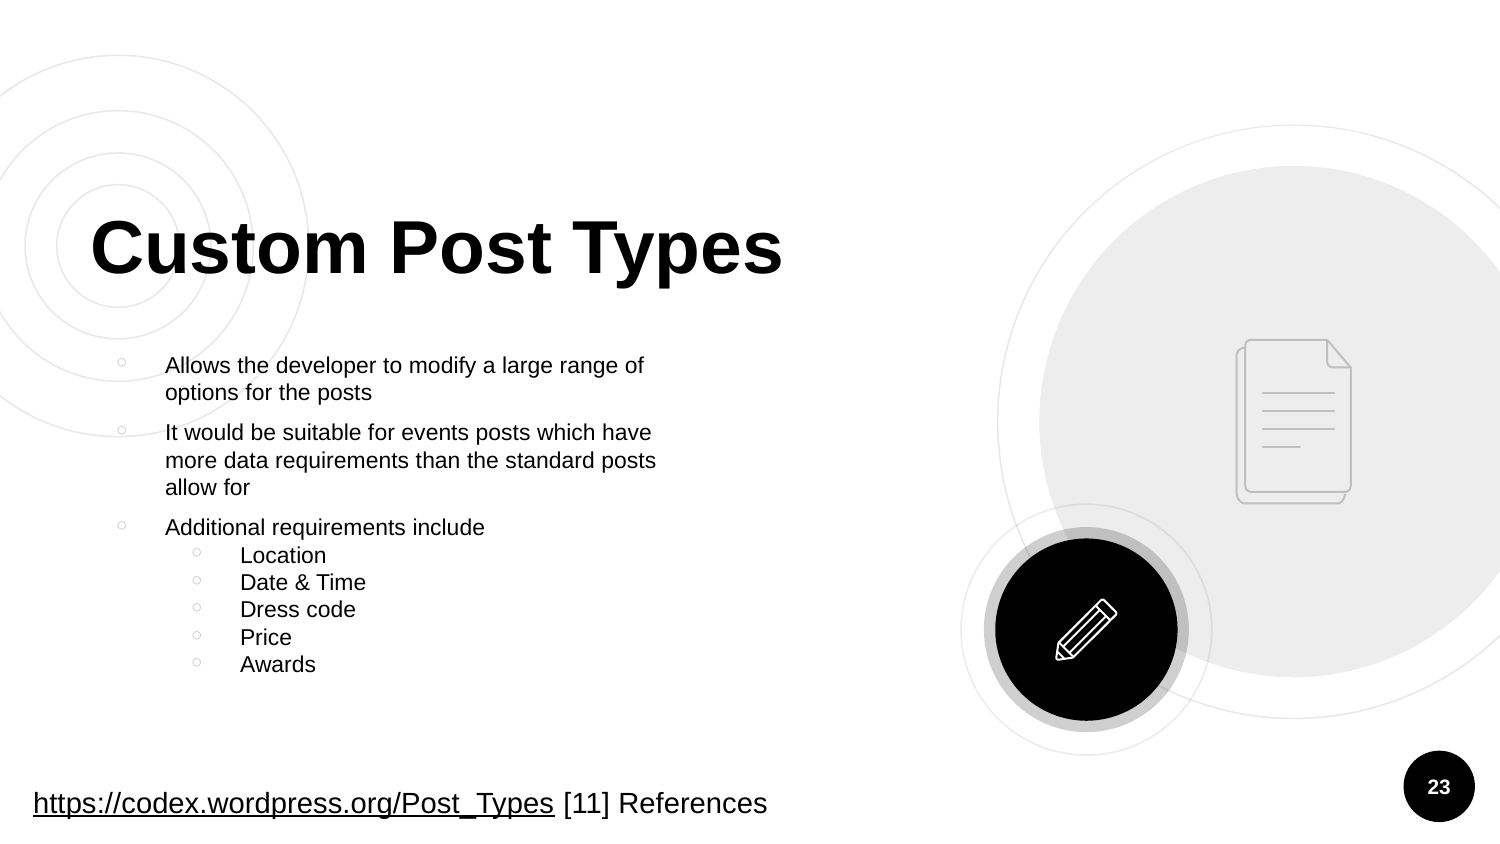

# Custom Post Types
Allows the developer to modify a large range of options for the posts
It would be suitable for events posts which have more data requirements than the standard posts allow for
Additional requirements include
Location
Date & Time
Dress code
Price
Awards

23
https://codex.wordpress.org/Post_Types [11] References